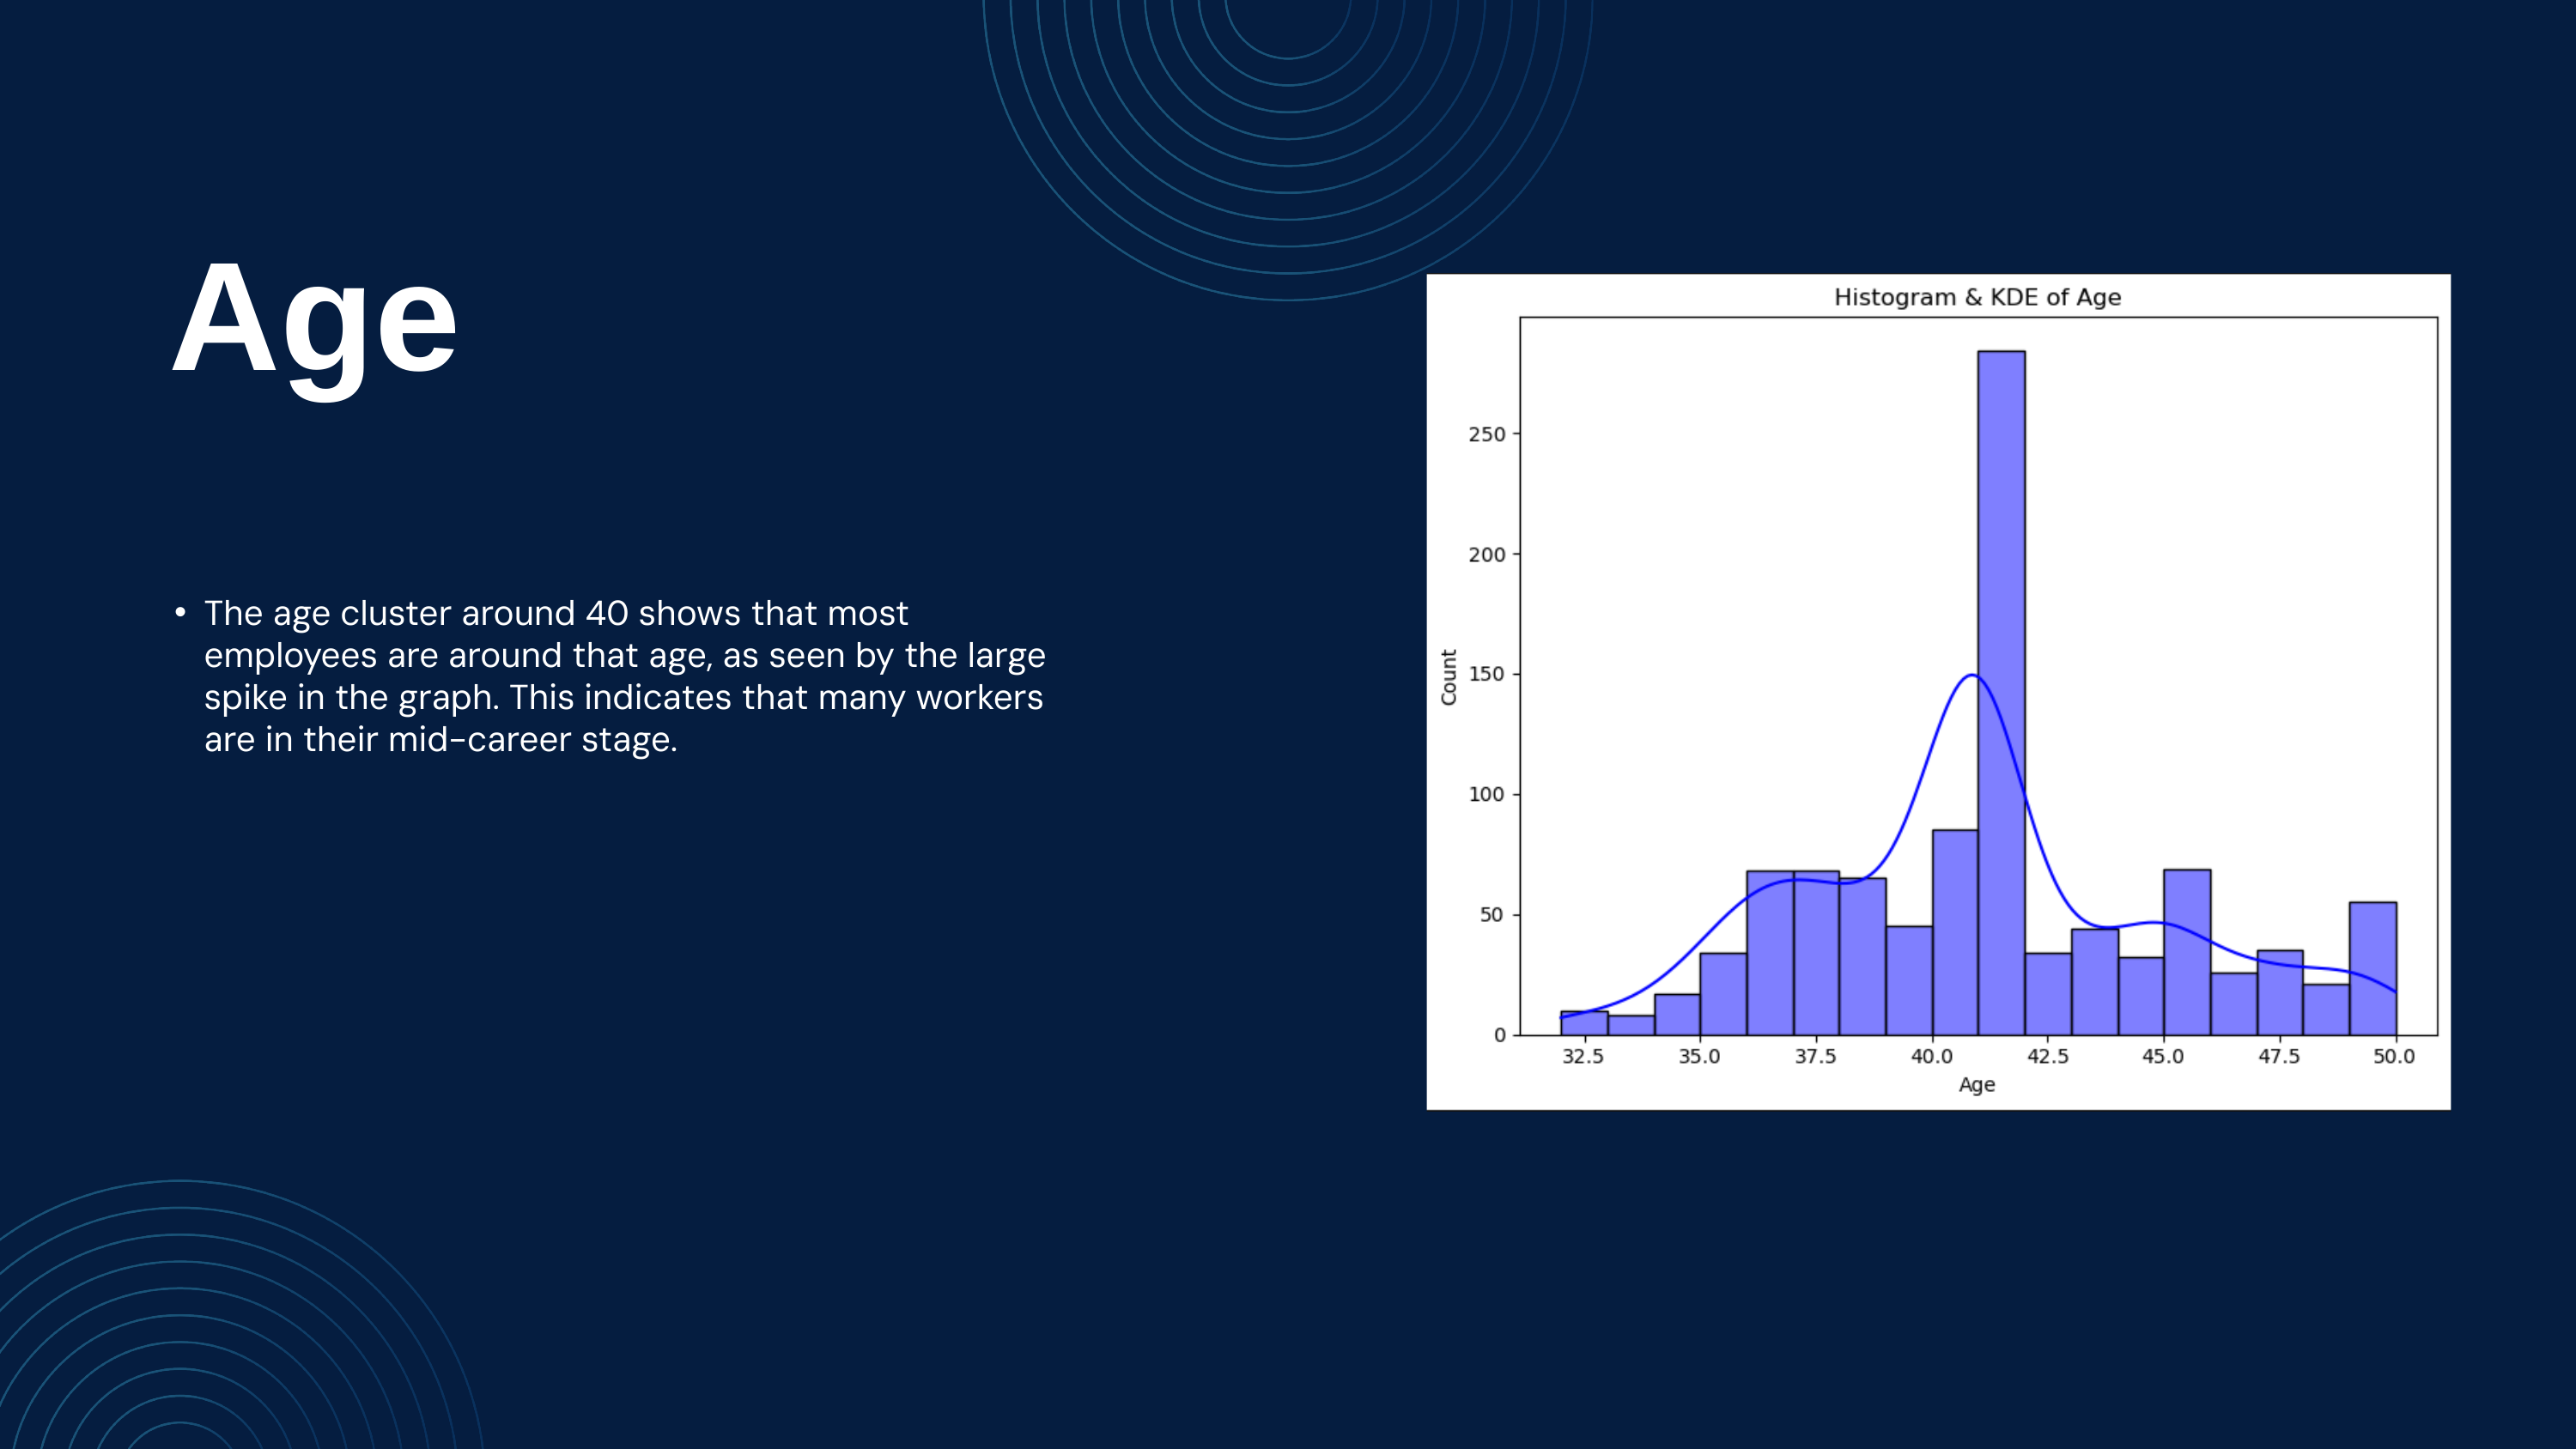

Age

The age cluster around 40 shows that most employees are around that age, as seen by the large spike in the graph. This indicates that many workers are in their mid-career stage.